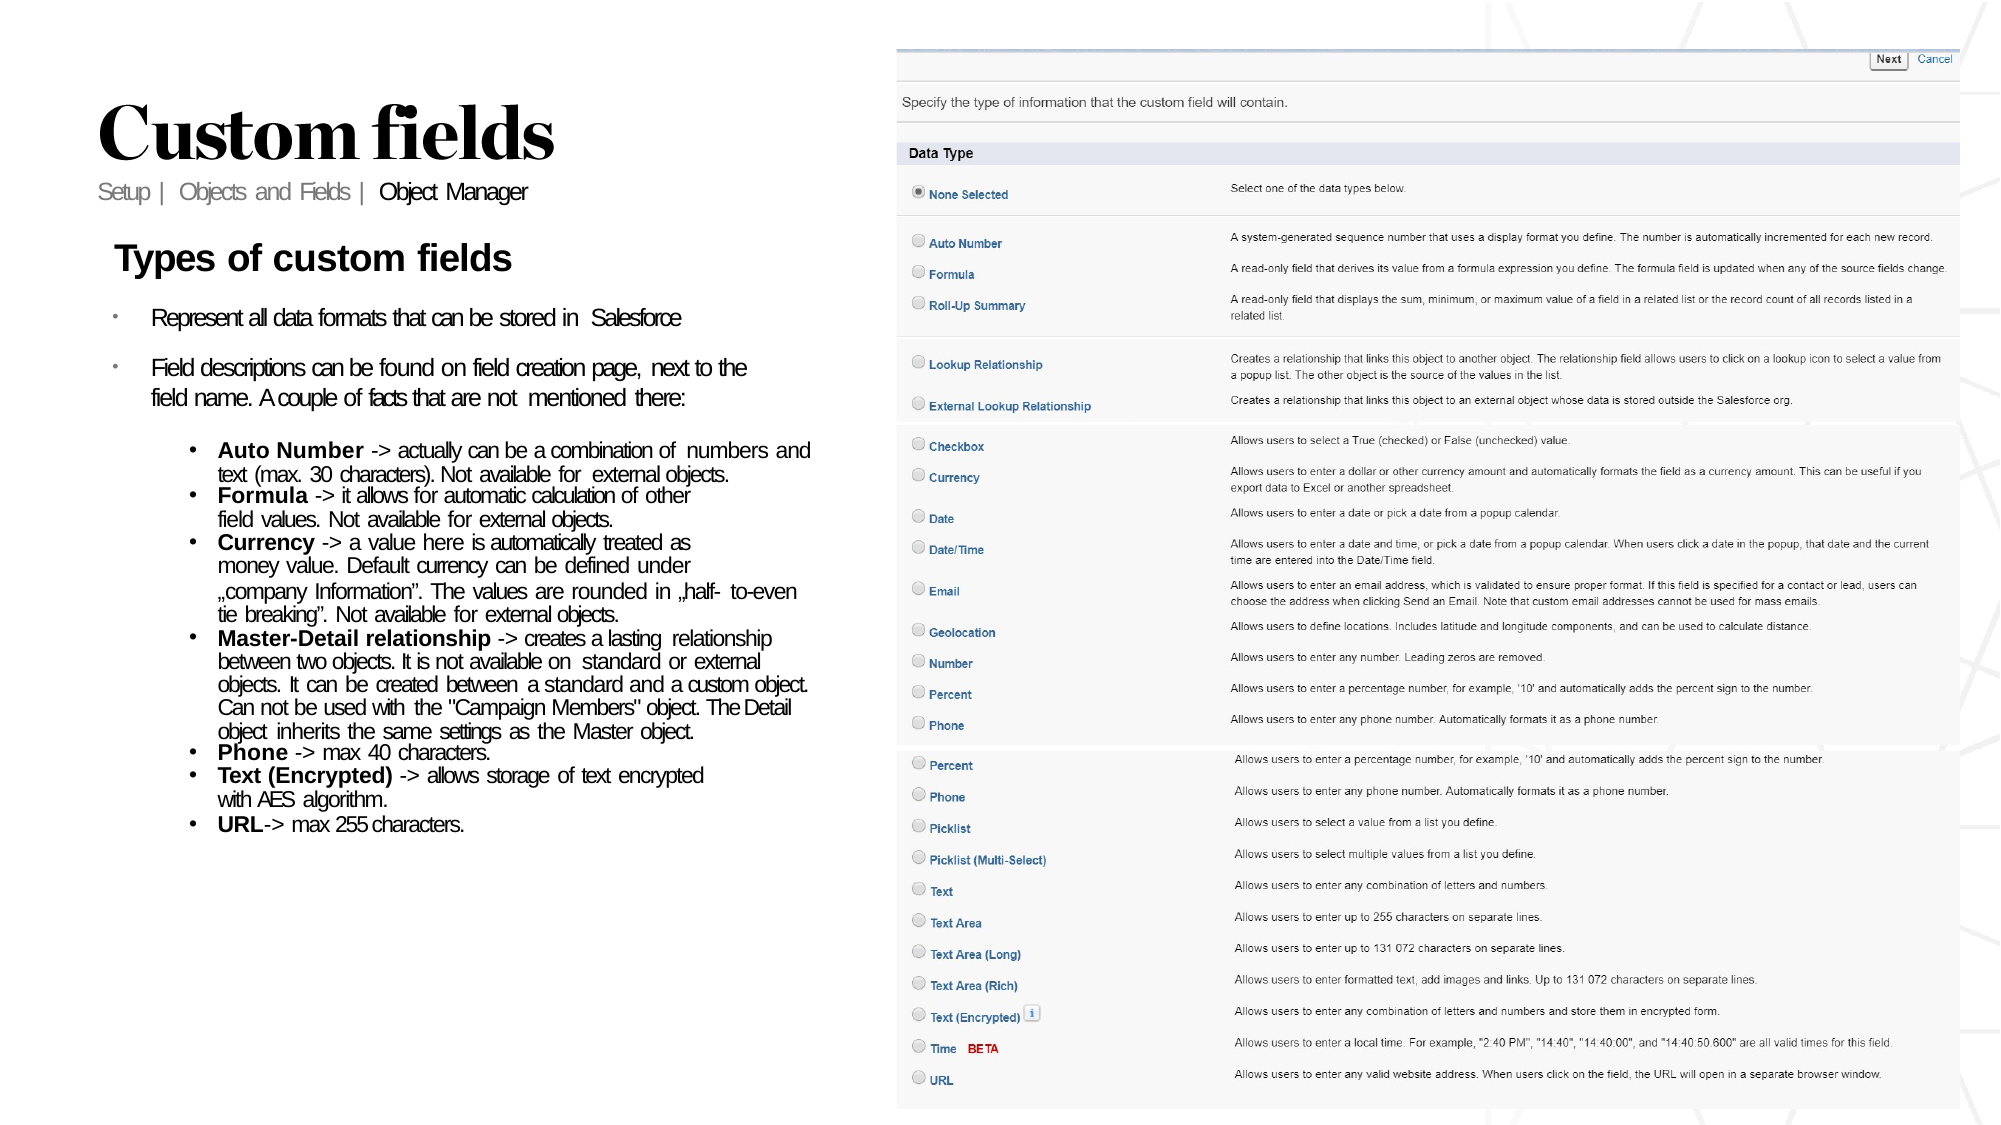

Setup | Objects and Fields | Object Manager
# Types of custom fields
Represent all data formats that can be stored in  Salesforce
Field descriptions can be found on field creation page,  next to the field name. A couple of facts that are not  mentioned there:
Auto Number -> actually can be a combination of  numbers and text (max. 30 characters). Not available for  external objects.
Formula -> it allows for automatic calculation of other
field values. Not available for external objects.
Currency -> a value here is automatically treated as
money value. Default currency can be defined under
„company Information”. The values are rounded in „half-  to-even tie breaking”. Not available for external objects.
Master-Detail relationship -> creates a lasting  relationship between two objects. It is not available on  standard or external objects. It can be created between  a standard and a custom object. Can not be used with  the "Campaign Members" object. The Detail object  inherits the same settings as the Master object.
Phone -> max 40 characters.
Text (Encrypted) -> allows storage of text encrypted
with AES algorithm.
URL-> max 255 characters.
Setup